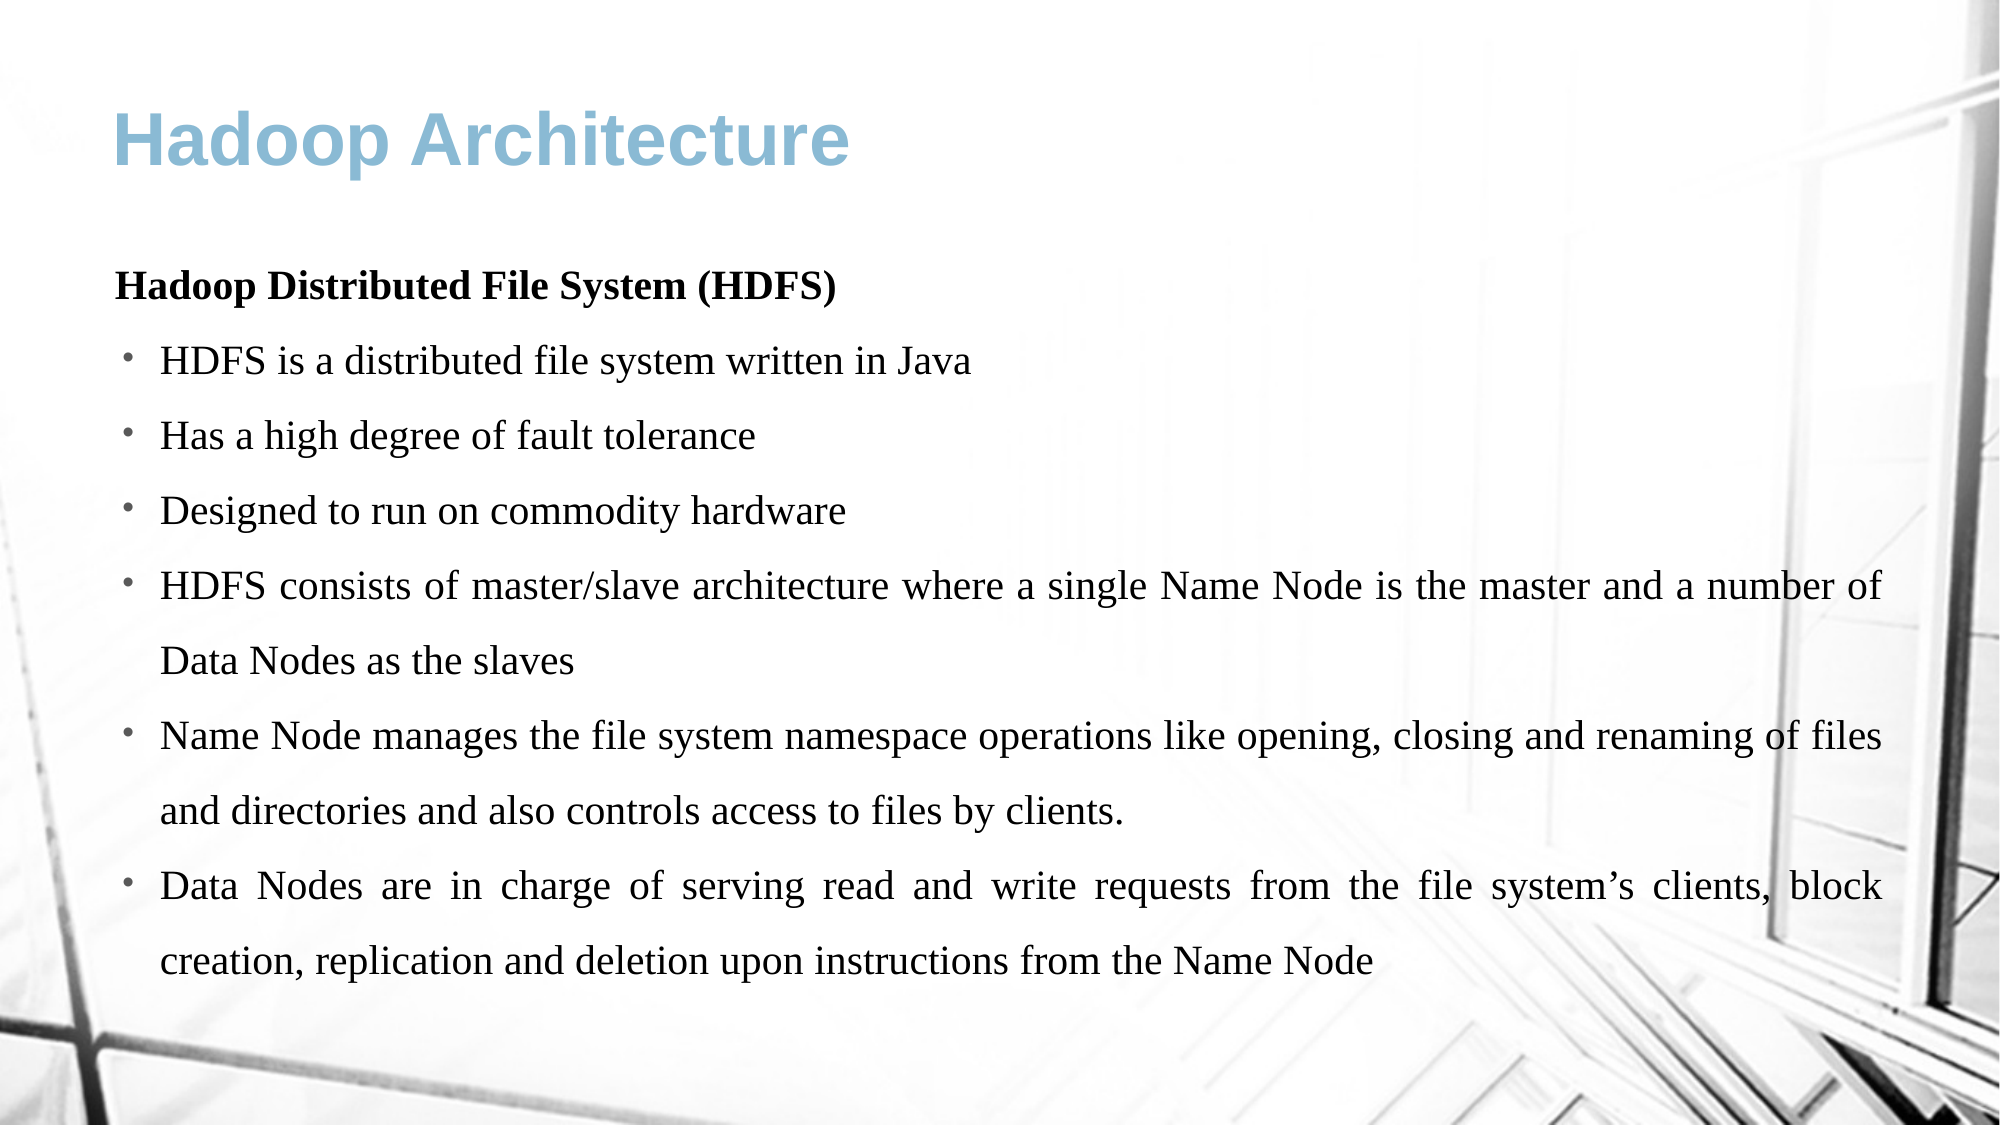

# Hadoop Architecture
Hadoop Distributed File System (HDFS)
HDFS is a distributed file system written in Java
Has a high degree of fault tolerance
Designed to run on commodity hardware
HDFS consists of master/slave architecture where a single Name Node is the master and a number of Data Nodes as the slaves
Name Node manages the file system namespace operations like opening, closing and renaming of files and directories and also controls access to files by clients.
Data Nodes are in charge of serving read and write requests from the file system’s clients, block creation, replication and deletion upon instructions from the Name Node